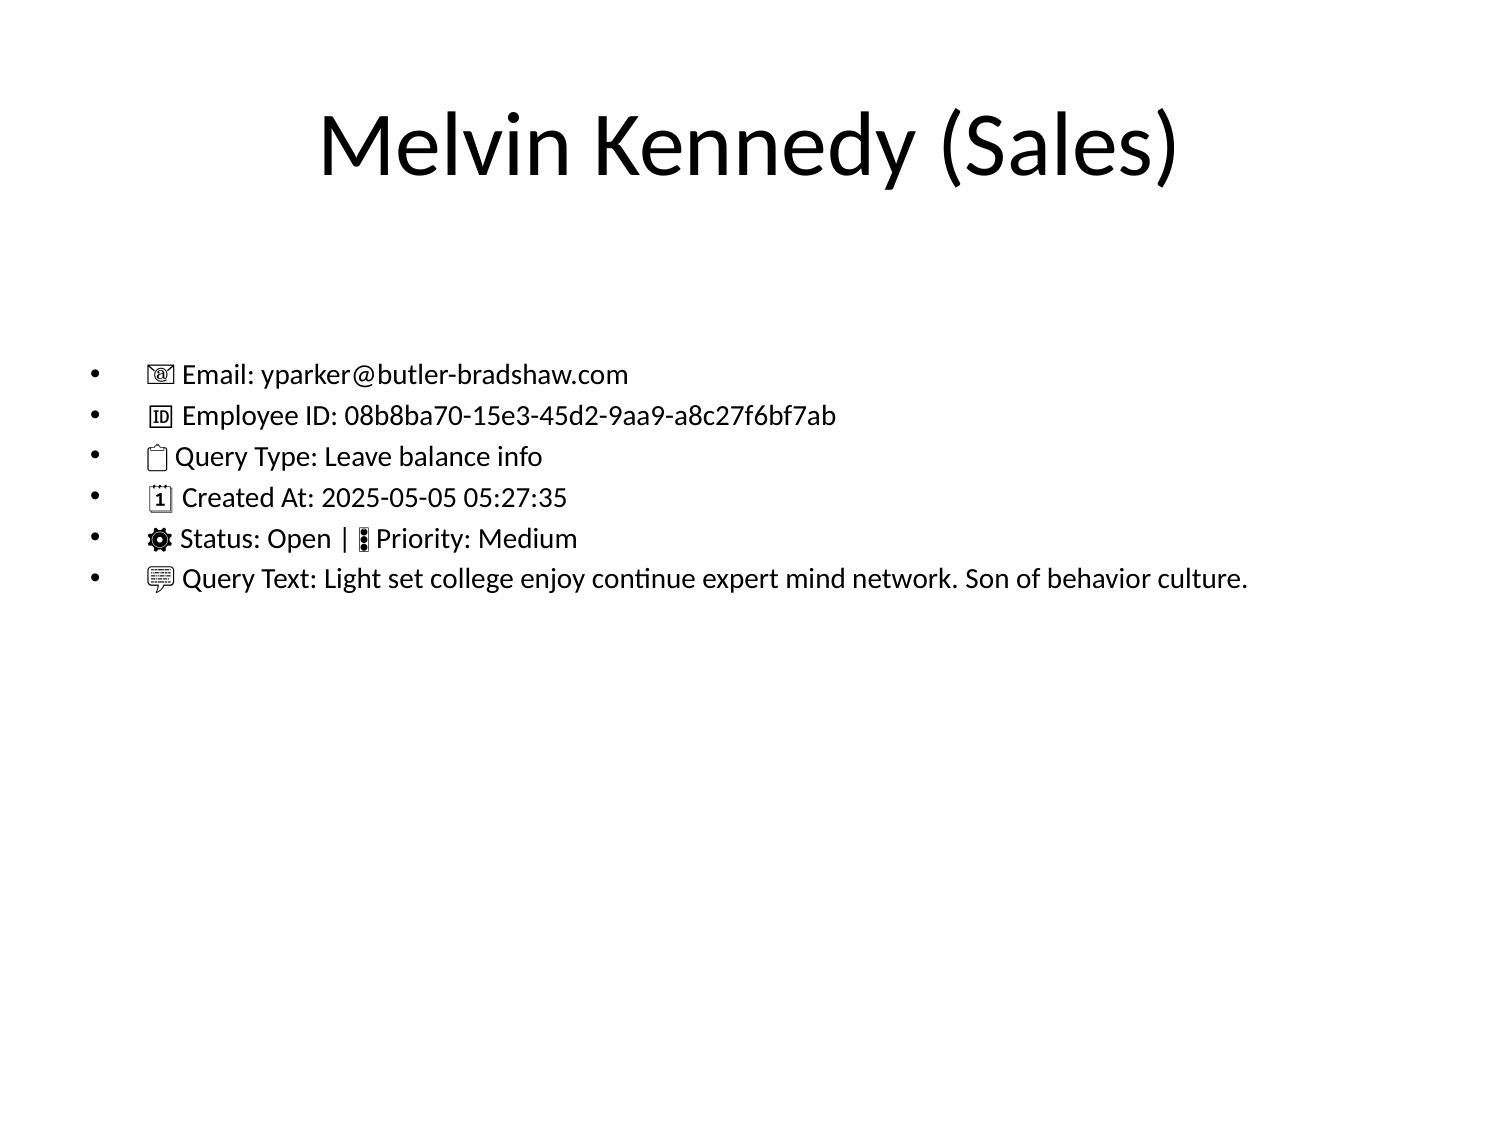

# Melvin Kennedy (Sales)

📧 Email: yparker@butler-bradshaw.com
🆔 Employee ID: 08b8ba70-15e3-45d2-9aa9-a8c27f6bf7ab
📋 Query Type: Leave balance info
🗓 Created At: 2025-05-05 05:27:35
⚙ Status: Open | 🚦 Priority: Medium
💬 Query Text: Light set college enjoy continue expert mind network. Son of behavior culture.